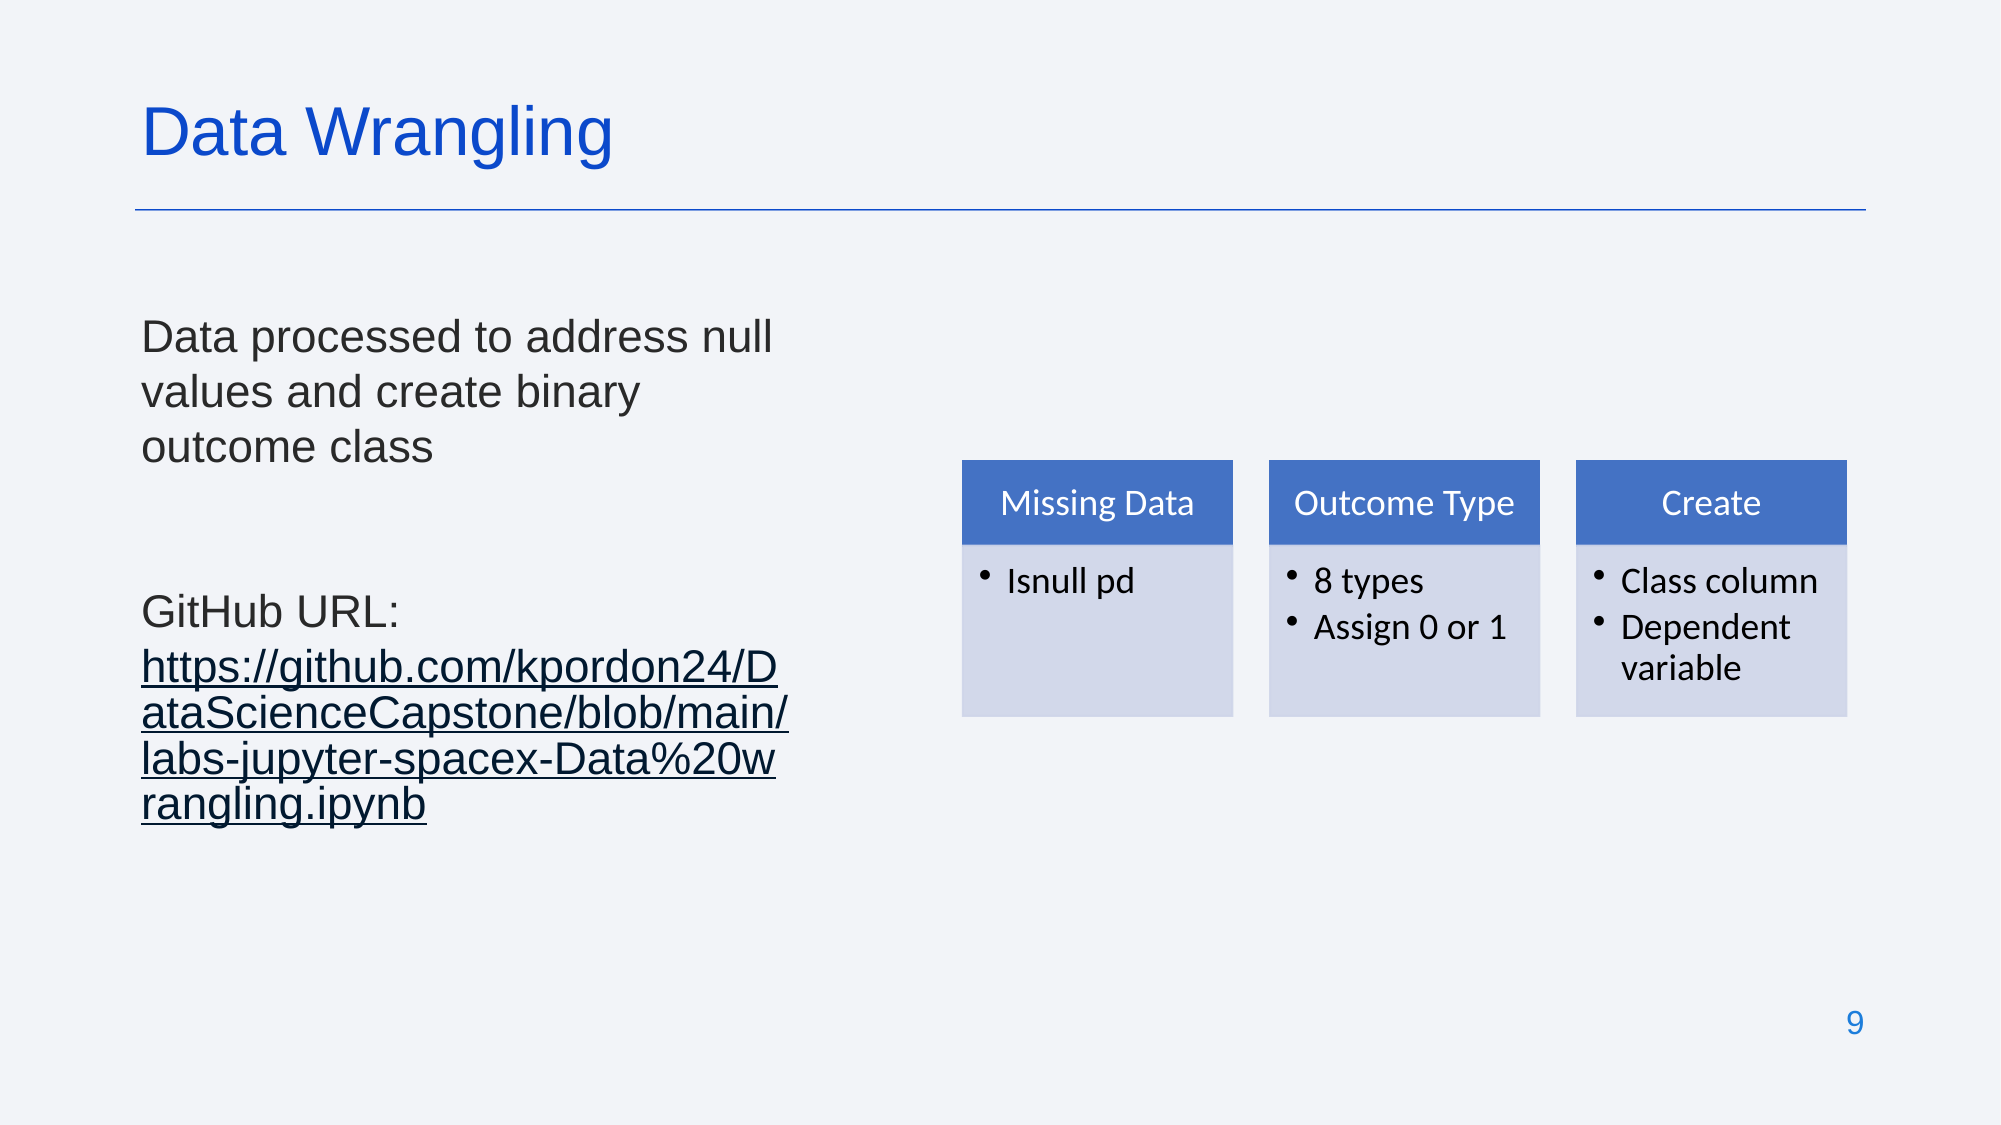

Data Wrangling
Missing Data
Isnull pd

Outcome Type
8 types
Assign 0 or 1
Create
Class column
Dependent variable
Data processed to address null values and create binary outcome class

GitHub URL: https://github.com/kpordon24/DataScienceCapstone/blob/main/labs-jupyter-spacex-Data%20wrangling.ipynb

9